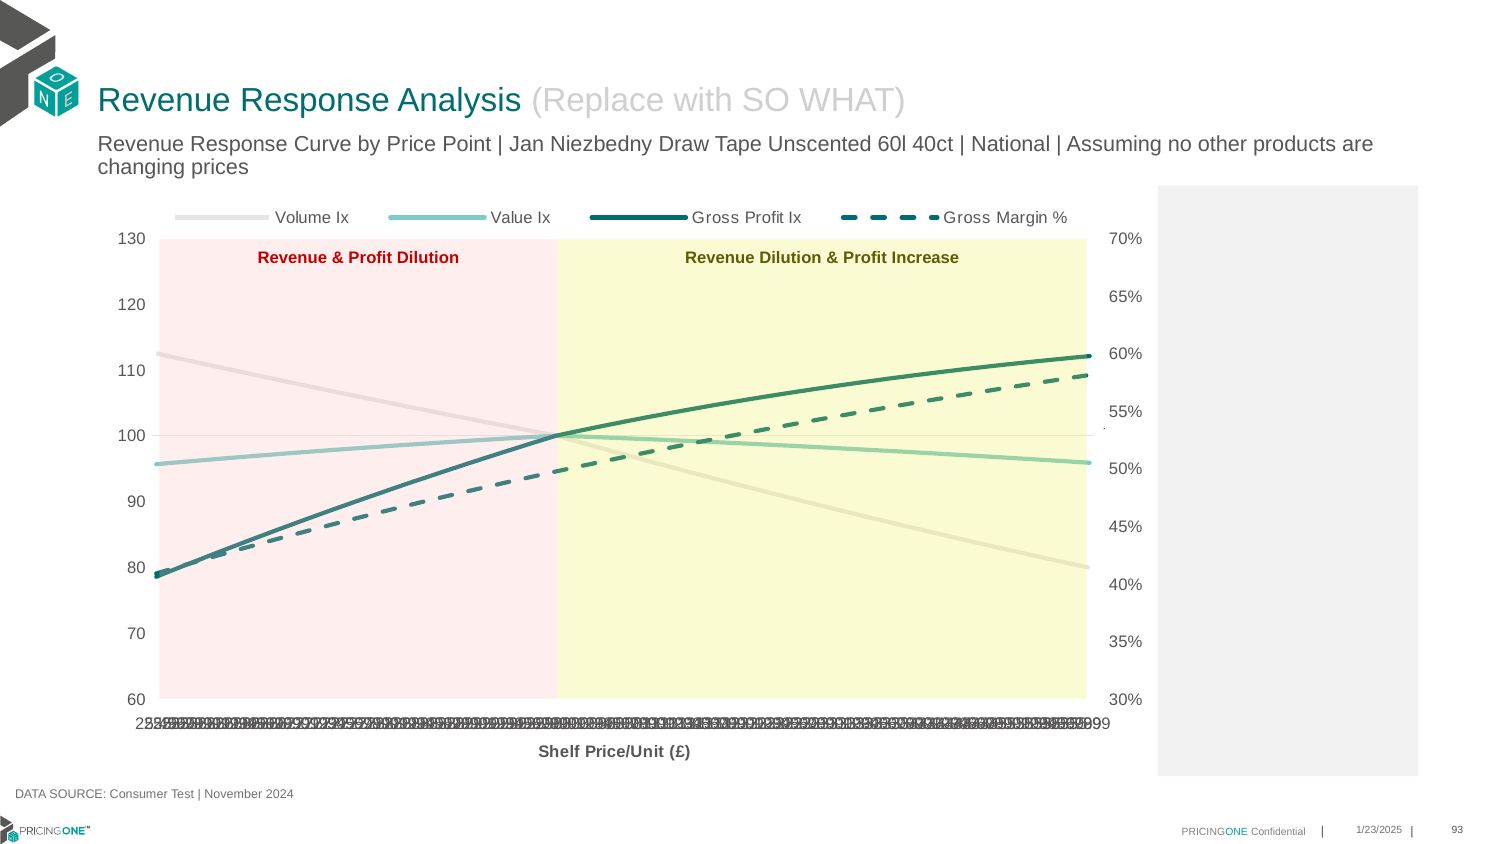

# Revenue Response Analysis (Replace with SO WHAT)

Revenue Response Curve by Price Point | Jan Niezbedny Draw Tape Unscented 60l 40ct | National | Assuming no other products are changing prices

### Chart:

| Category | Volume Ix | Value Ix | Gross Profit Ix | Gross Margin % |
|---|---|---|---|---|
| 25.49 | 112.49461970499046 | 95.65949450238935 | 78.5456427217526 | 0.4088042554430561 |
| 25.59 | 112.19559743472412 | 95.77835886552397 | 79.08911820286333 | 0.41111451626586554 |
| 25.69 | 111.89760183806396 | 95.89611272790991 | 79.62932220936425 | 0.41340679140690945 |
| 25.79 | 111.6006288715753 | 96.0127629110884 | 80.1662723860864 | 0.41568129008311366 |
| 25.89 | 111.30467450809654 | 96.12831619588884 | 80.69998628227533 | 0.4179382182790073 |
| 25.99 | 111.0097347366788 | 96.24277932266071 | 81.2304813520825 | 0.42017777880890744 |
| 26.09 | 110.71580556252553 | 96.35615899150393 | 81.75777495505355 | 0.42240017137767355 |
| 26.19 | 110.42288300693133 | 96.46846186249667 | 82.28188435661463 | 0.42460559264007264 |
| 26.29 | 110.13096310722388 | 96.57969455592578 | 82.80282672855826 | 0.4267942362587866 |
| 26.39 | 109.84004191670209 | 96.68986365251085 | 83.32061914952382 | 0.4289662929611028 |
| 26.49 | 109.55011550457758 | 96.7989756936311 | 83.8352786054784 | 0.43112195059431874 |
| 26.59 | 109.26117995591495 | 96.90703718154967 | 84.3468219901949 | 0.43326139417989845 |
| 26.69 | 108.97323137157161 | 97.01405457963571 | 84.85526610572671 | 0.4353848059664106 |
| 26.79 | 108.68626586813896 | 97.12003431258648 | 85.36062766288157 | 0.4374923654812804 |
| 26.89 | 108.40027957788374 | 97.22498276664882 | 85.86292328169297 | 0.4395842495813871 |
| 26.99 | 108.11526864868783 | 97.32890628983708 | 86.36216949188893 | 0.4416606325025382 |
| 27.09 | 107.83122924399116 | 97.43181119215298 | 86.85838273335924 | 0.44372168590784433 |
| 27.19 | 107.54815754273022 | 97.53370374580028 | 87.3515793566191 | 0.44576757893503116 |
| 27.29 | 107.26604973928258 | 97.63459018540314 | 87.84177562327318 | 0.447798478242708 |
| 27.39 | 106.98490204340733 | 97.73447670821994 | 88.32898770647569 | 0.4498145480556224 |
| 27.49 | 106.70471068018593 | 97.83336947435572 | 88.8132316913878 | 0.4518159502089307 |
| 27.59 | 106.42547188996534 | 97.93127460697609 | 89.29452357563439 | 0.4538028441915005 |
| 27.69 | 106.14718192829882 | 98.02819819251661 | 89.77287926975792 | 0.4557753871882811 |
| 27.79 | 105.86983706589139 | 98.12414628089614 | 90.24831459767194 | 0.45773373412175244 |
| 27.89 | 105.59343358853732 | 98.21912488572141 | 90.72084529710789 | 0.45967803769248833 |
| 27.99 | 105.31796779706674 | 98.31313998449818 | 91.19048702006552 | 0.46160844841884596 |
| 28.09 | 105.04343600728699 | 98.40619751883686 | 91.65725533325755 | 0.4635251146758101 |
| 28.19 | 104.76983454992485 | 98.4983033946571 | 92.12116571855252 | 0.46542818273300823 |
| 28.29 | 104.49715977057056 | 98.58946348239388 | 92.58223357341761 | 0.46731779679192287 |
| 28.39 | 104.22540802962097 | 98.67968361719969 | 93.04047421135752 | 0.4691940990223141 |
| 28.49 | 103.95457570222291 | 98.76896959914747 | 93.49590286235193 | 0.47105722959787655 |
| 28.59 | 103.68465917821621 | 98.8573271934313 | 93.94853467329041 | 0.47290732673114727 |
| 28.69 | 103.41565486207796 | 98.94476213056616 | 94.39838470840614 | 0.4747445267076855 |
| 28.79 | 103.14755917286627 | 99.03128010658774 | 94.84546794970706 | 0.47656896391953796 |
| 28.89 | 102.88036854416458 | 99.11688678324991 | 95.2897992974054 | 0.4783807708980098 |
| 28.99 | 102.6140794240256 | 99.20158778822136 | 95.731393570344 | 0.48018007834575716 |
| 29.09 | 102.34868827491546 | 99.28538871528113 | 96.17026550642242 | 0.4819670151682193 |
| 29.19 | 102.08419157365931 | 99.36829512451463 | 96.60642976302 | 0.48374170850440207 |
| 29.29 | 101.82058581138517 | 99.45031254250554 | 97.03990091741677 | 0.48550428375703336 |
| 29.39 | 101.55786749346896 | 99.5314464625295 | 97.47069346721229 | 0.48725486462209944 |
| 29.49 | 101.29603313947993 | 99.61170234474534 | 97.89882183074378 | 0.4889935731177858 |
| 29.59 | 101.03507928312516 | 99.69108561638511 | 98.32430034750057 | 0.49072052961282536 |
| 29.69 | 100.77500247219659 | 99.76960167194491 | 98.74714327853822 | 0.49243585285427766 |
| 29.79 | 100.51579926851531 | 99.84725587337225 | 99.16736480688918 | 0.4941396599947467 |
| 29.89 | 100.25746624787722 | 99.9240535502532 | 99.58497903797213 | 0.49583206661905327 |
| 29.99 | 100.0 | 100.0 | 100.0 | 0.4975131867703735 |
| 30.09 | 99.61960253161124 | 99.9513491800817 | 100.28808685340387 | 0.4991831329758559 |
| 30.19 | 99.24089273335952 | 99.90186833219195 | 100.57278611055607 | 0.5008420162717291 |
| 30.29 | 98.86386260982964 | 99.85156620188934 | 100.85412345367975 | 0.5024899462279137 |
| 30.39 | 98.48850420112326 | 99.8004514641292 | 101.13212438874267 | 0.5041270309721455 |
| 30.49 | 98.11480958278749 | 99.74853272379252 | 101.40681424655268 | 0.5057533772136275 |
| 30.59 | 97.74277086574031 | 99.695818516209 | 101.67821818384594 | 0.5073690902662147 |
| 30.69 | 97.37238019619998 | 99.642317307683 | 101.94636118437697 | 0.508974274071147 |
| 30.79 | 97.00362975560729 | 99.58803749601007 | 102.21126805999863 | 0.5105690312193407 |
| 30.89 | 96.63651176055045 | 99.53298741099546 | 102.47296345174242 | 0.5121534629732437 |
| 30.99 | 96.27101846268643 | 99.47717531496568 | 102.73147183089138 | 0.5137276692882704 |
| 31.09 | 95.90714214866203 | 99.4206094032794 | 102.98681750005024 | 0.5152917488338212 |
| 31.19 | 95.54487514003299 | 99.3632978048339 | 103.23902459421073 | 0.5168457990138987 |
| 31.29 | 95.18420979318194 | 99.30524858256845 | 103.4881170818122 | 0.5183899159873283 |
| 31.39 | 94.82513849923656 | 99.24646973396626 | 103.73411876579983 | 0.5199241946875915 |
| 31.49 | 94.46765368398373 | 99.18696919155047 | 103.97705328467508 | 0.5214487288422832 |
| 31.59 | 94.11174780778353 | 99.12675482337757 | 104.2169441135425 | 0.522963610992197 |
| 31.69 | 93.75741336548506 | 99.06583443353168 | 104.4538145651559 | 0.5244689325100507 |
| 31.79 | 93.4046428863346 | 99.00421576260818 | 104.68768779095296 | 0.5259647836188581 |
| 31.89 | 93.0534289338895 | 98.9419064882015 | 104.91858678209165 | 0.5274512534099562 |
| 31.99 | 92.70376410592618 | 98.87891422538497 | 105.14653437047787 | 0.5289284298606908 |
| 32.09 | 92.35564103434977 | 98.81524652719048 | 105.3715532297915 | 0.5303963998517763 |
| 32.19 | 92.0090523851002 | 98.7509108850818 | 105.59366587650372 | 0.5318552491843276 |
| 32.29 | 91.66399085805938 | 98.68591472942767 | 105.81289467089346 | 0.5333050625965778 |
| 32.39 | 91.32044918695615 | 98.62026542997026 | 106.02926181805753 | 0.5347459237802872 |
| 32.49 | 90.97842013927026 | 98.55397029629025 | 106.24278936891454 | 0.5361779153968452 |
| 32.59 | 90.63789651613597 | 98.48703657826967 | 106.45349922120684 | 0.5376011190930808 |
| 32.69 | 90.29887115224359 | 98.41947146655069 | 106.661413120495 | 0.5390156155167788 |
| 32.79 | 89.96133691574127 | 98.35128209299204 | 106.86655266114921 | 0.5404214843319154 |
| 32.89 | 89.62528670813487 | 98.28247553112114 | 107.0689392873342 | 0.5418188042336121 |
| 32.99 | 89.29071346418654 | 98.21305879658354 | 107.26859429399012 | 0.543207652962822 |
| 33.09 | 88.95761015181367 | 98.14303884758986 | 107.46553882780836 | 0.5445881073207466 |
| 33.19 | 88.62596977198682 | 98.0724225853592 | 107.65979388820293 | 0.5459602431829919 |
| 33.29 | 88.29578535862453 | 98.00121685455791 | 107.8513803282747 | 0.5473241355134726 |
| 33.39 | 87.96704997848992 | 97.9294284437374 | 108.04031885577304 | 0.5486798583780624 |
| 33.49 | 87.63975673108578 | 97.85706408576769 | 108.22663003405137 | 0.5500274849580024 |
| 33.59 | 87.31389874854744 | 97.78413045826738 | 108.4103342830172 | 0.5513670875630693 |
| 33.69 | 86.98946919553701 | 97.7106341840322 | 108.59145188007855 | 0.5526987376445088 |
| 33.79 | 86.6664612691339 | 97.63658183145688 | 108.77000296108204 | 0.5540225058077389 |
| 33.89 | 86.34486819872866 | 97.56197991495893 | 108.94600752125092 | 0.5553384618248305 |
| 33.99 | 86.02468324591138 | 97.48683489539417 | 109.11948541611243 | 0.5566466746467638 |
| 34.09 | 85.70589970436343 | 97.41115318047318 | 109.29045636242485 | 0.5579472124154738 |
| 34.19 | 85.38851089974557 | 97.33494112517135 | 109.45893993909503 | 0.5592401424756801 |
| 34.29 | 85.07251018958696 | 97.2582050321384 | 109.62495558809442 | 0.5605255313865122 |
| 34.39 | 84.75789096317335 | 97.18095115210375 | 109.7885226153681 | 0.5618034449329312 |
| 34.49 | 84.444646641434 | 97.10318568427824 | 109.94966019173853 | 0.5630739481369528 |
| 34.59 | 84.13277067682819 | 97.02491477675365 | 110.10838735380466 | 0.5643371052686759 |
| 34.69 | 83.82225655323073 | 96.94614452689783 | 110.26472300483493 | 0.5655929798571202 |
| 34.79 | 83.51309778581842 | 96.86688098174916 | 110.41868591565671 | 0.5668416347008768 |
| 34.89 | 83.20528792095357 | 96.78713013840517 | 110.57029472553856 | 0.5680831318785756 |
| 34.99 | 82.8988205360697 | 96.70689794441061 | 110.71956794306983 | 0.5693175327591742 |
| 35.09 | 82.59368923955304 | 96.6261902981394 | 110.86652394703056 | 0.570544898012069 |
| 35.19 | 82.28988767062766 | 96.54501304917714 | 111.01118098726187 | 0.5717652876170362 |
| 35.29 | 81.98740949923675 | 96.4633719986979 | 111.15355718552622 | 0.5729787608740012 |
| 35.39 | 81.6862484259253 | 96.3812728998388 | 111.29367053636552 | 0.574185376412645 |
| 35.49 | 81.3863981817217 | 96.2987214580726 | 111.4315389079525 | 0.5753851922018456 |
| 35.59 | 81.08785252801837 | 96.21572333157502 | 111.56718004293704 | 0.5765782655589633 |
| 35.69 | 80.79060525645335 | 96.13228413159186 | 111.70061155928792 | 0.5777646531589661 |
| 35.79 | 80.49465018878955 | 96.04840942280052 | 111.83185095112833 | 0.578944411043406 |
| 35.89 | 80.19998117679519 | 95.96410472367008 | 111.9609155895665 | 0.5801175946292422 |
| 35.99 | 79.90659210212395 | 95.87937550681937 | 112.08782272352289 | 0.5812842587175188 |
Revenue & Profit Dilution
Revenue Dilution & Profit Increase

DATA SOURCE: Consumer Test | November 2024

1/23/2025
93